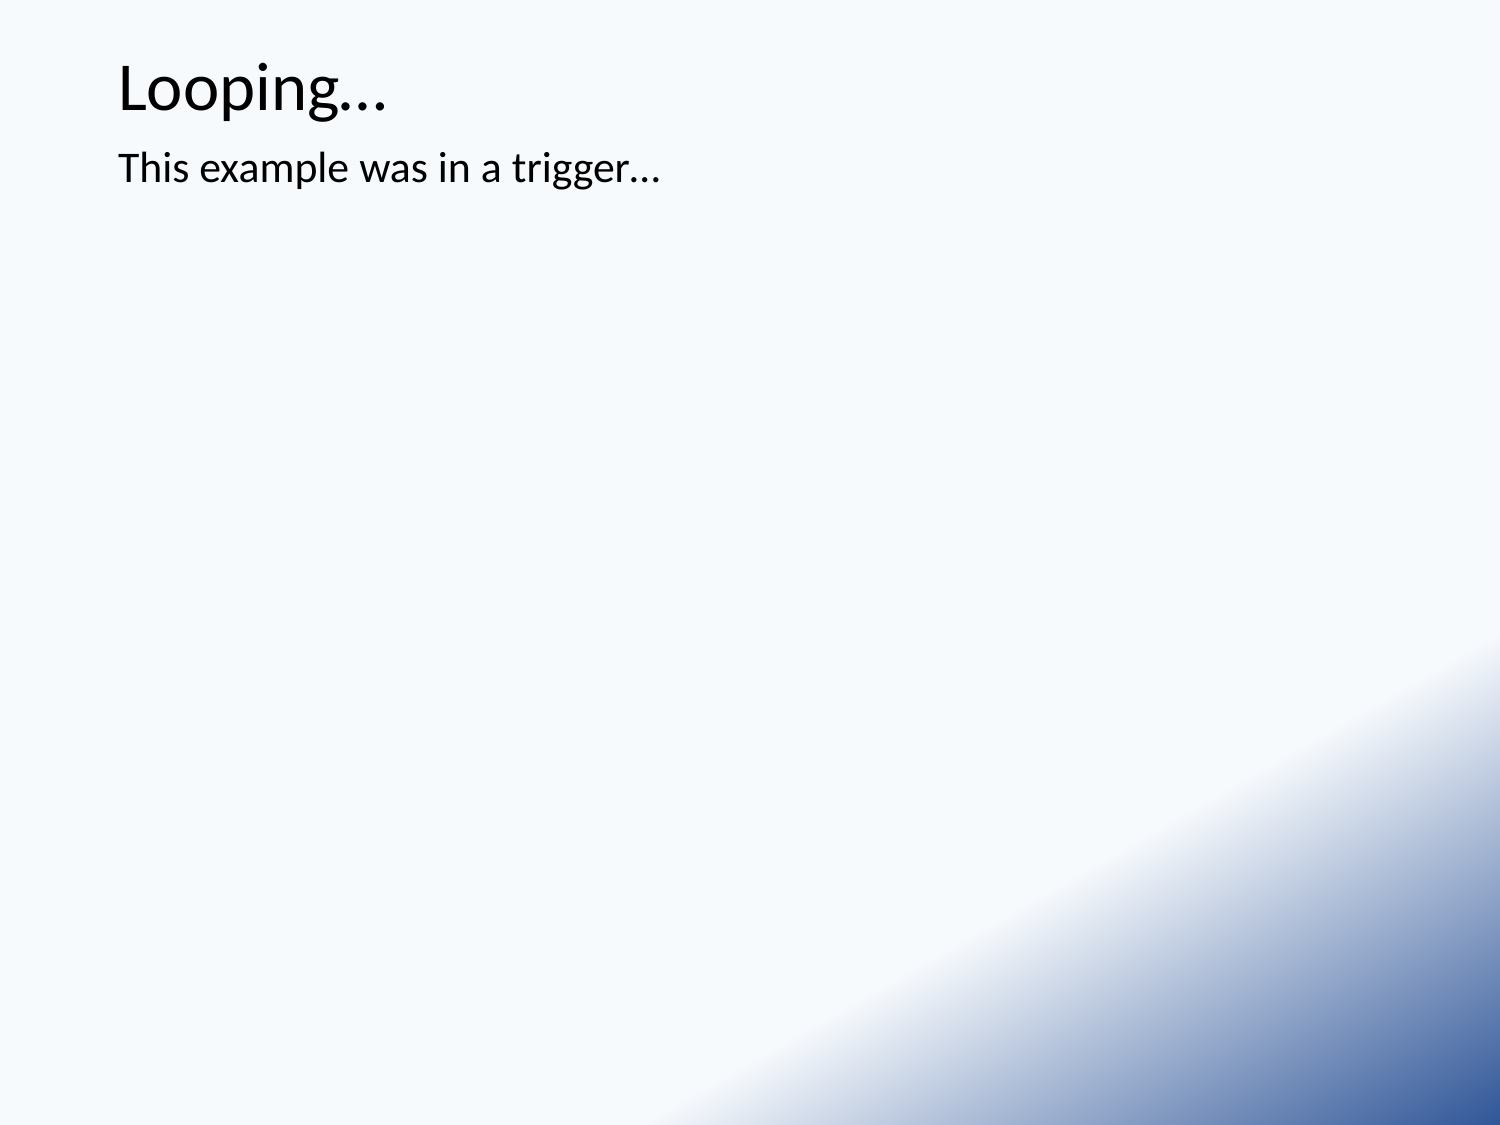

# Looping…
This example was in a trigger…